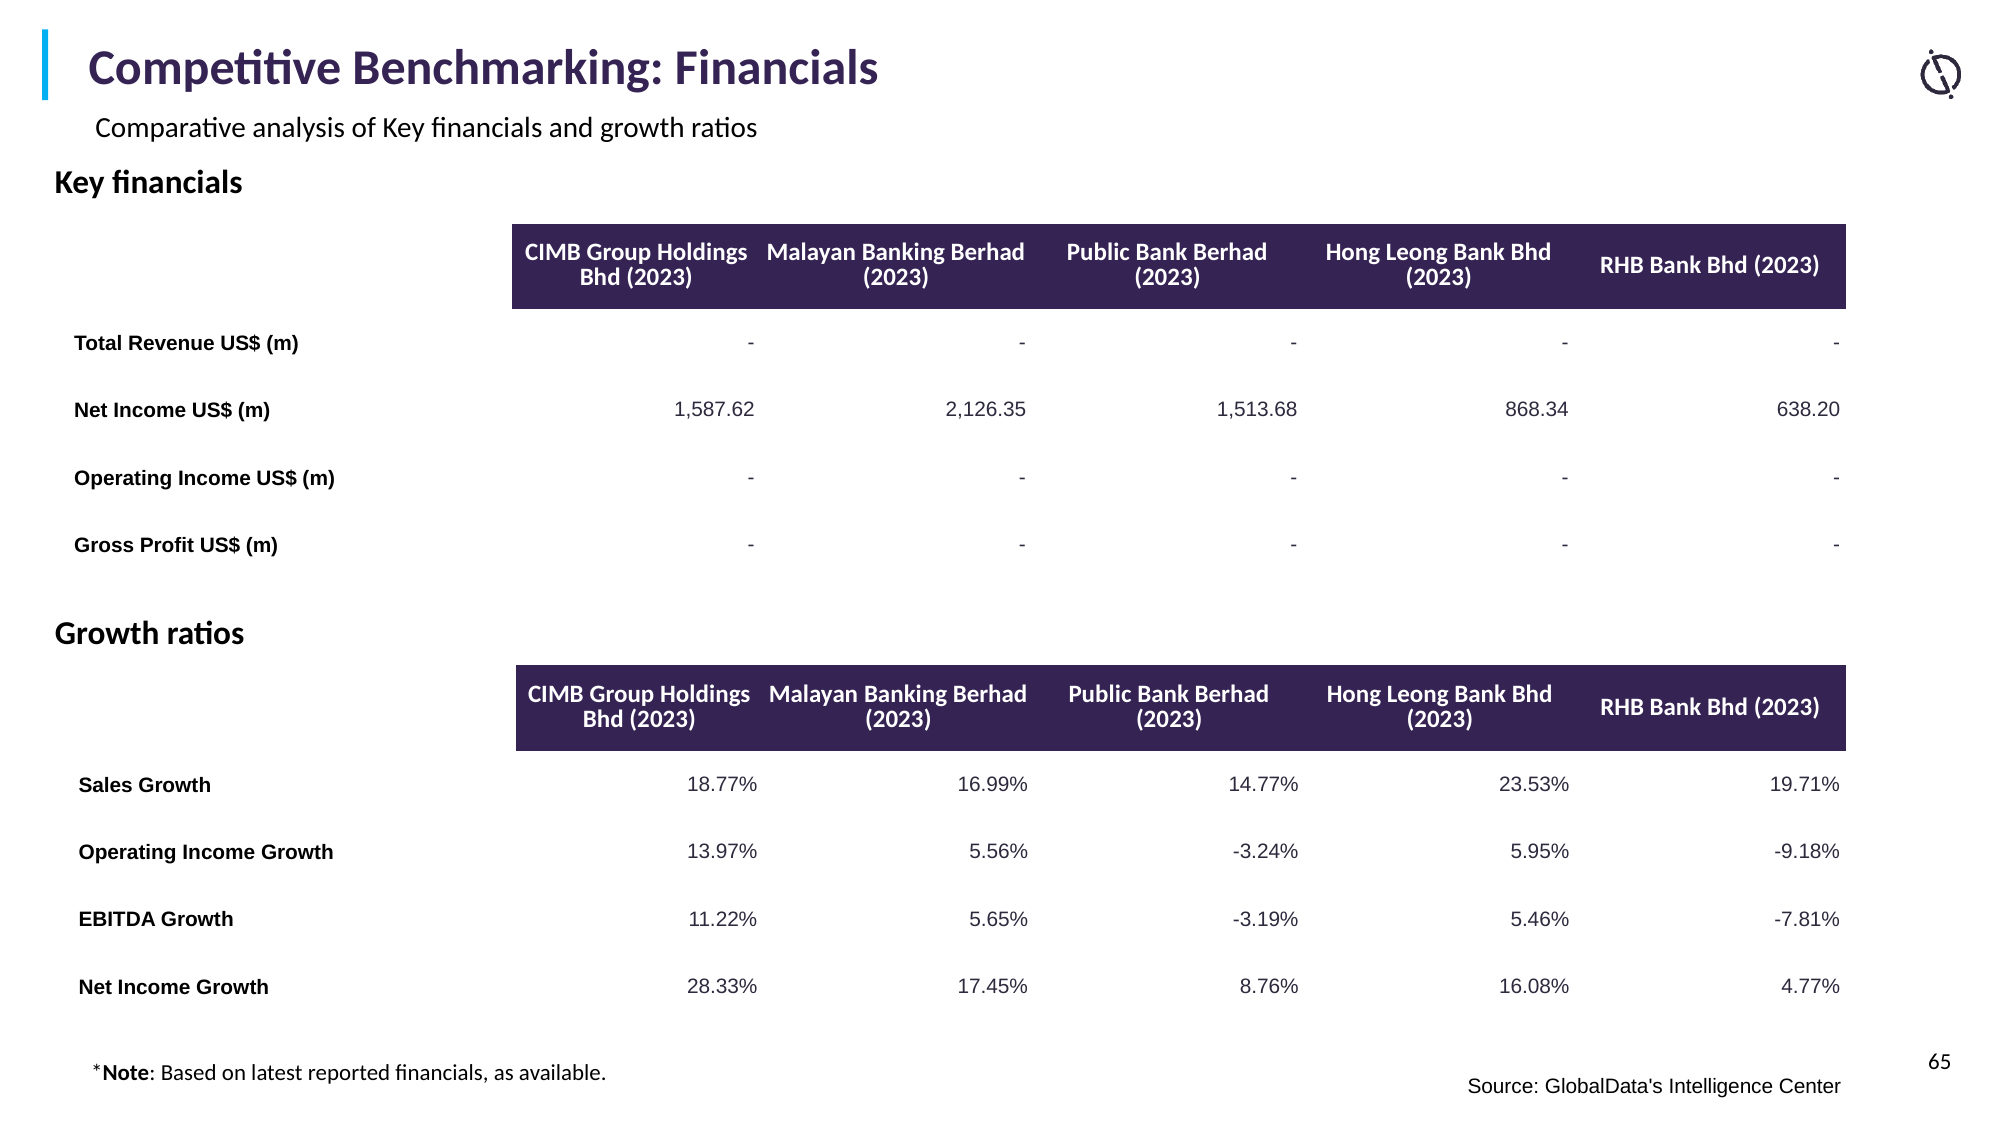

Competitive Benchmarking: Financials
Comparative analysis of Key financials and growth ratios
Key financials
|  | CIMB Group Holdings Bhd (2023) | Malayan Banking Berhad (2023) | Public Bank Berhad (2023) | Hong Leong Bank Bhd (2023) | RHB Bank Bhd (2023) |
| --- | --- | --- | --- | --- | --- |
| Total Revenue US$ (m) | - | - | - | - | - |
| Net Income US$ (m) | 1,587.62 | 2,126.35 | 1,513.68 | 868.34 | 638.20 |
| Operating Income US$ (m) | - | - | - | - | - |
| Gross Profit US$ (m) | - | - | - | - | - |
Growth ratios
|  | CIMB Group Holdings Bhd (2023) | Malayan Banking Berhad (2023) | Public Bank Berhad (2023) | Hong Leong Bank Bhd (2023) | RHB Bank Bhd (2023) |
| --- | --- | --- | --- | --- | --- |
| Sales Growth | 18.77% | 16.99% | 14.77% | 23.53% | 19.71% |
| Operating Income Growth | 13.97% | 5.56% | -3.24% | 5.95% | -9.18% |
| EBITDA Growth | 11.22% | 5.65% | -3.19% | 5.46% | -7.81% |
| Net Income Growth | 28.33% | 17.45% | 8.76% | 16.08% | 4.77% |
*Note: Based on latest reported financials, as available.